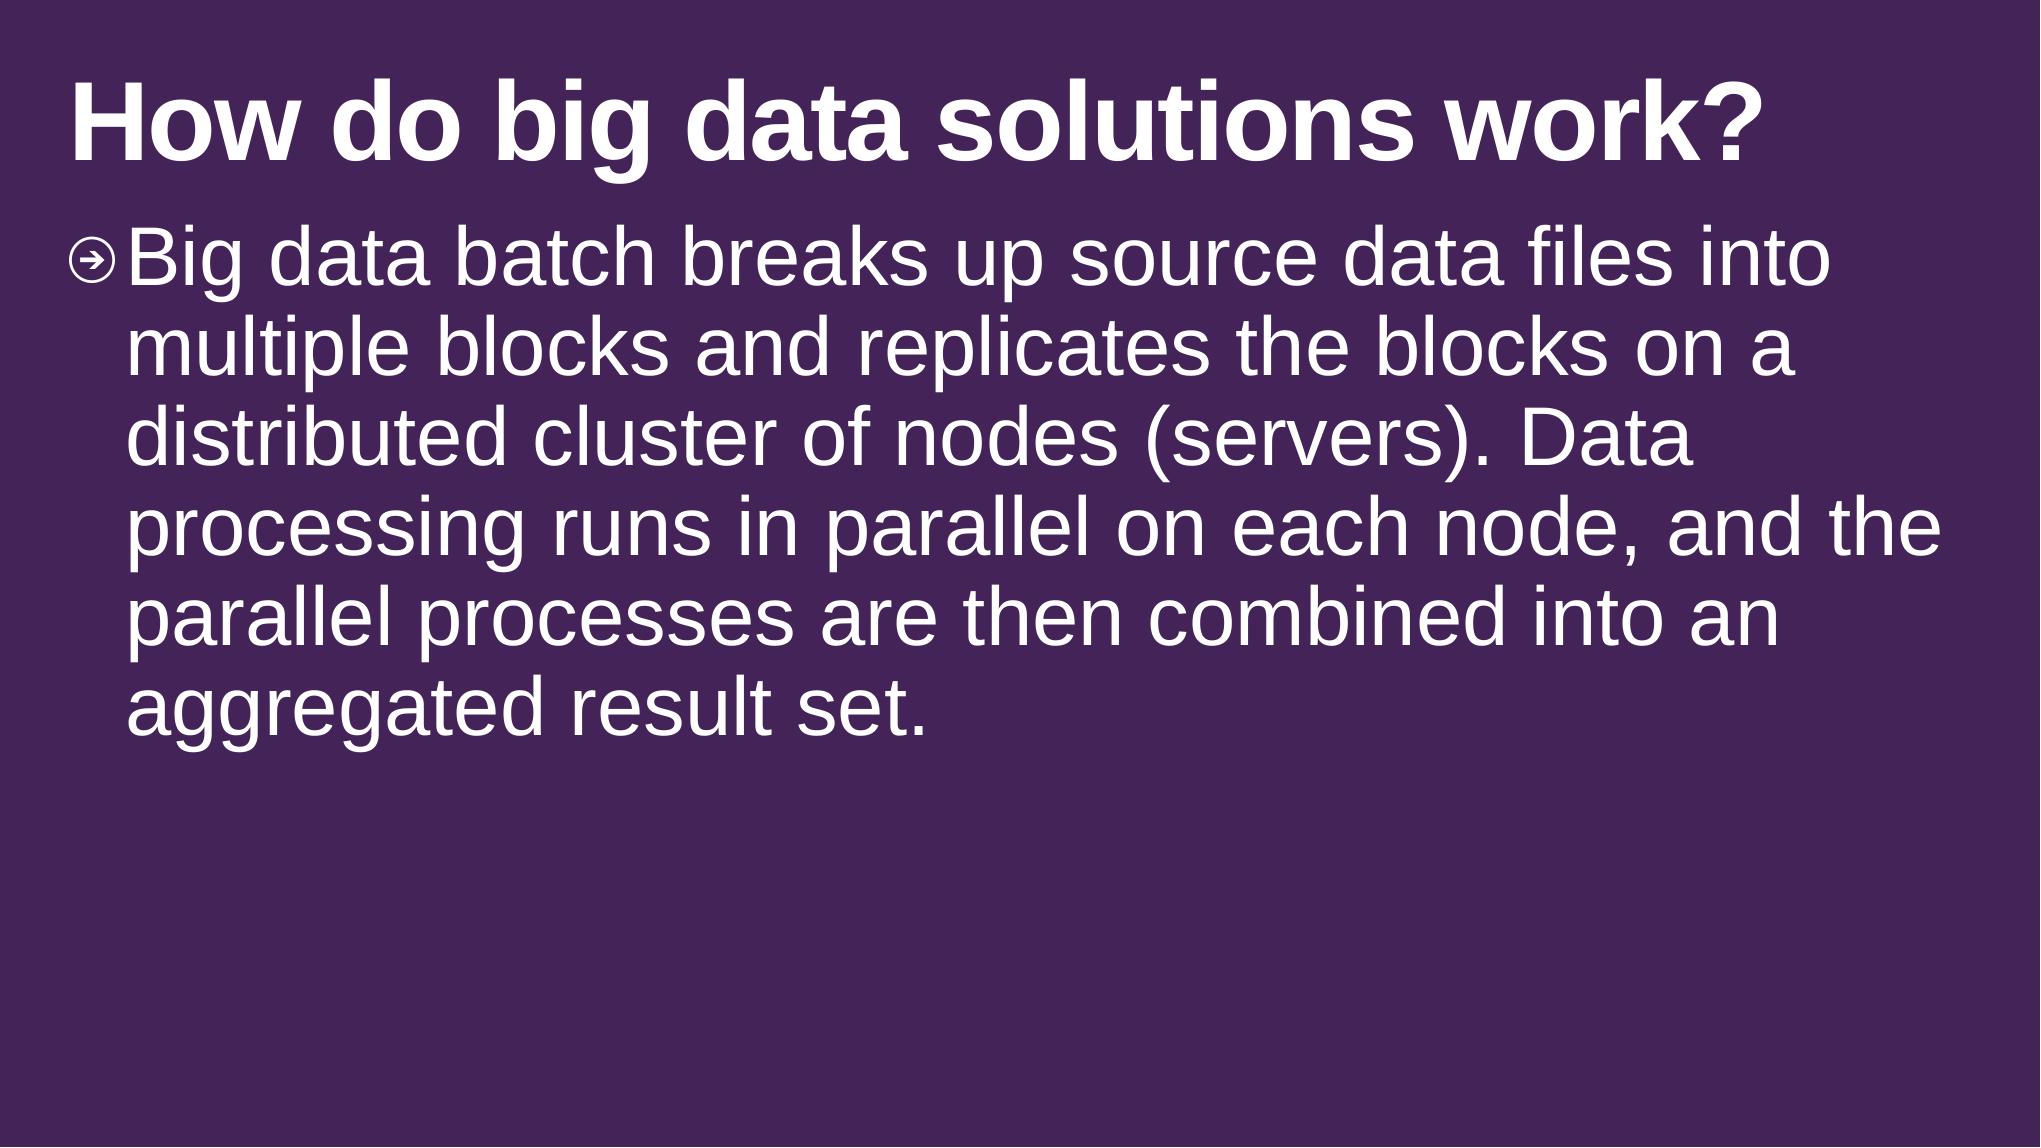

# How do big data solutions work?
Big data batch breaks up source data files into multiple blocks and replicates the blocks on a distributed cluster of nodes (servers). Data processing runs in parallel on each node, and the parallel processes are then combined into an aggregated result set.